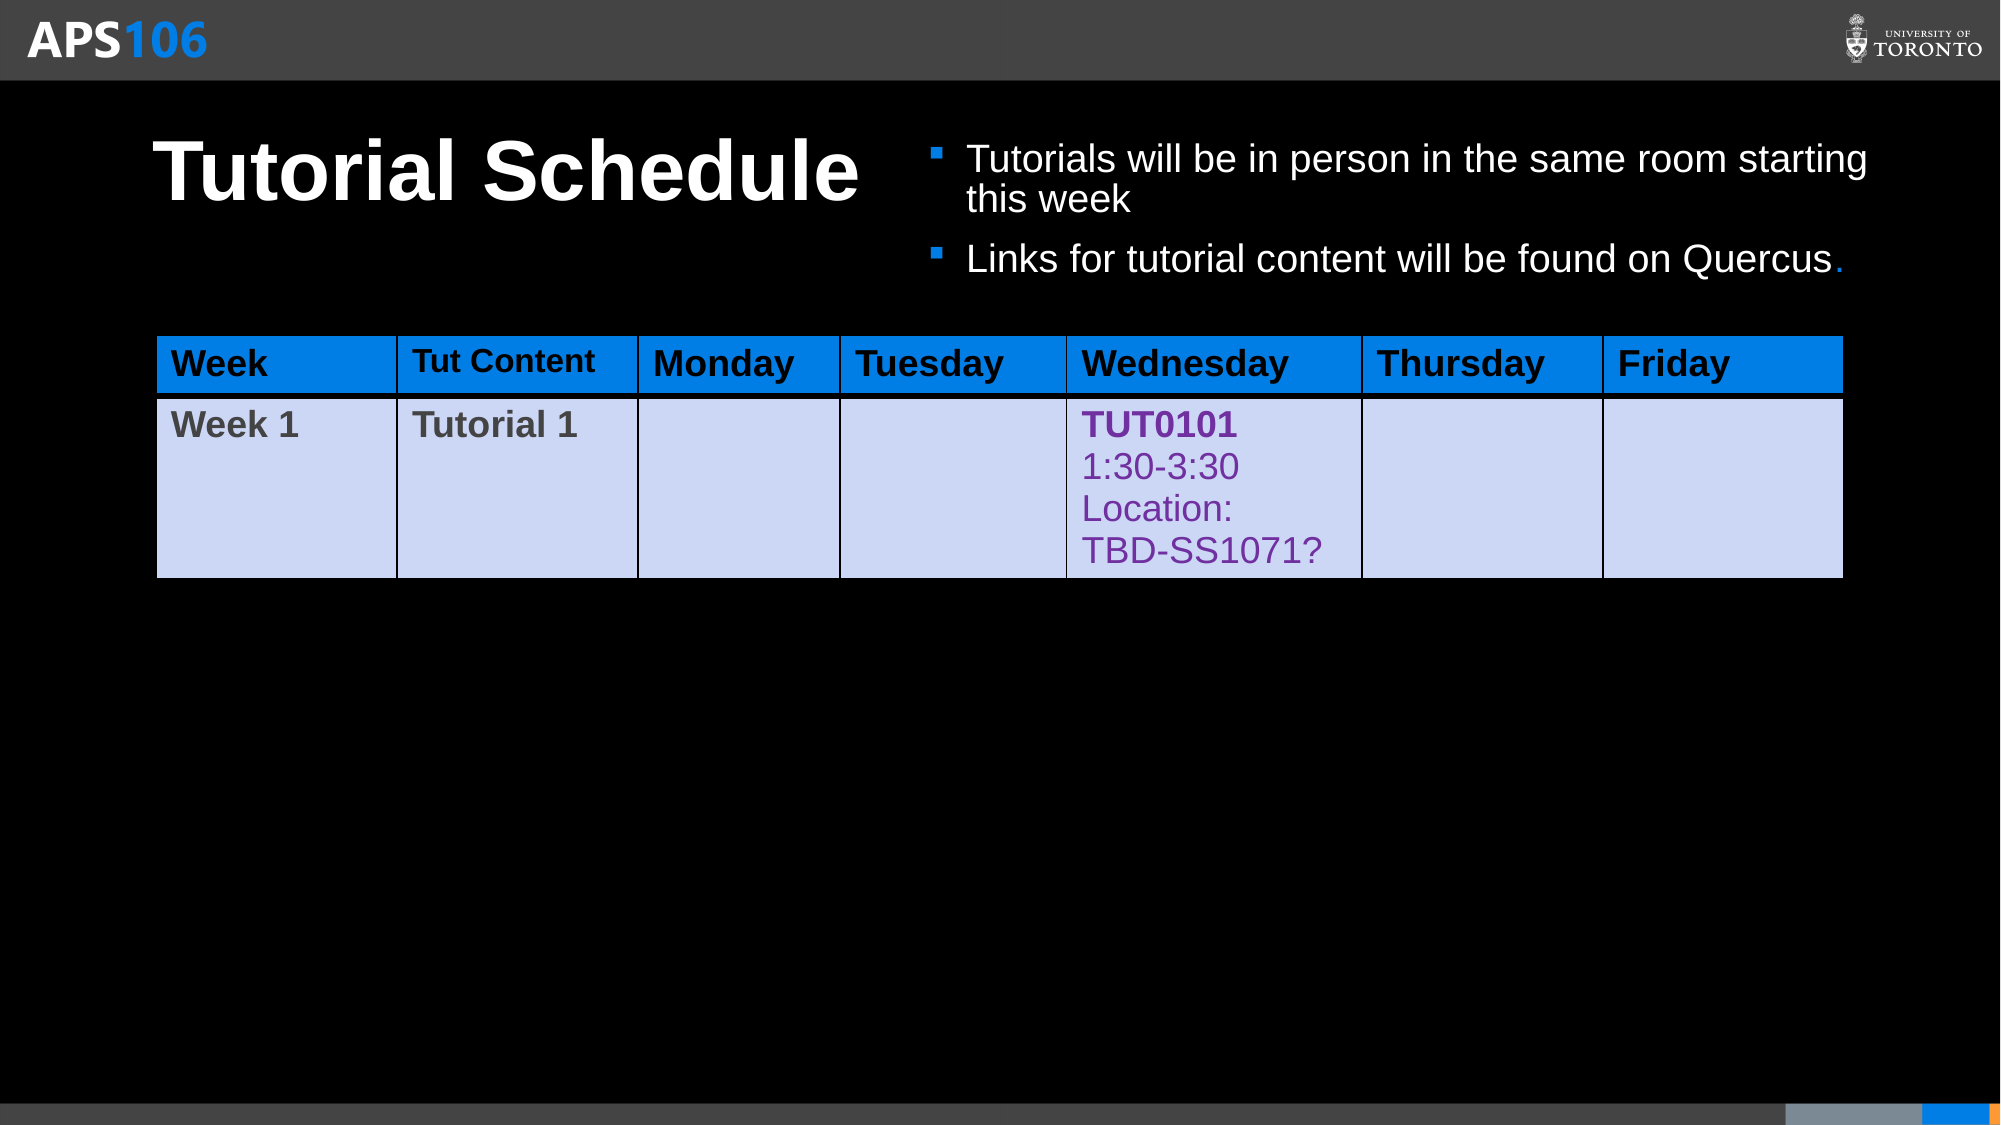

# Tutorial Schedule
Tutorials will be in person in the same room starting this week
Links for tutorial content will be found on Quercus.

| Week | Tut Content | Monday | Tuesday | Wednesday | Thursday | Friday |
| --- | --- | --- | --- | --- | --- | --- |
| Week 1 | Tutorial 1 |  |  | TUT0101 1:30-3:30 Location: TBD-SS1071? |  |  |